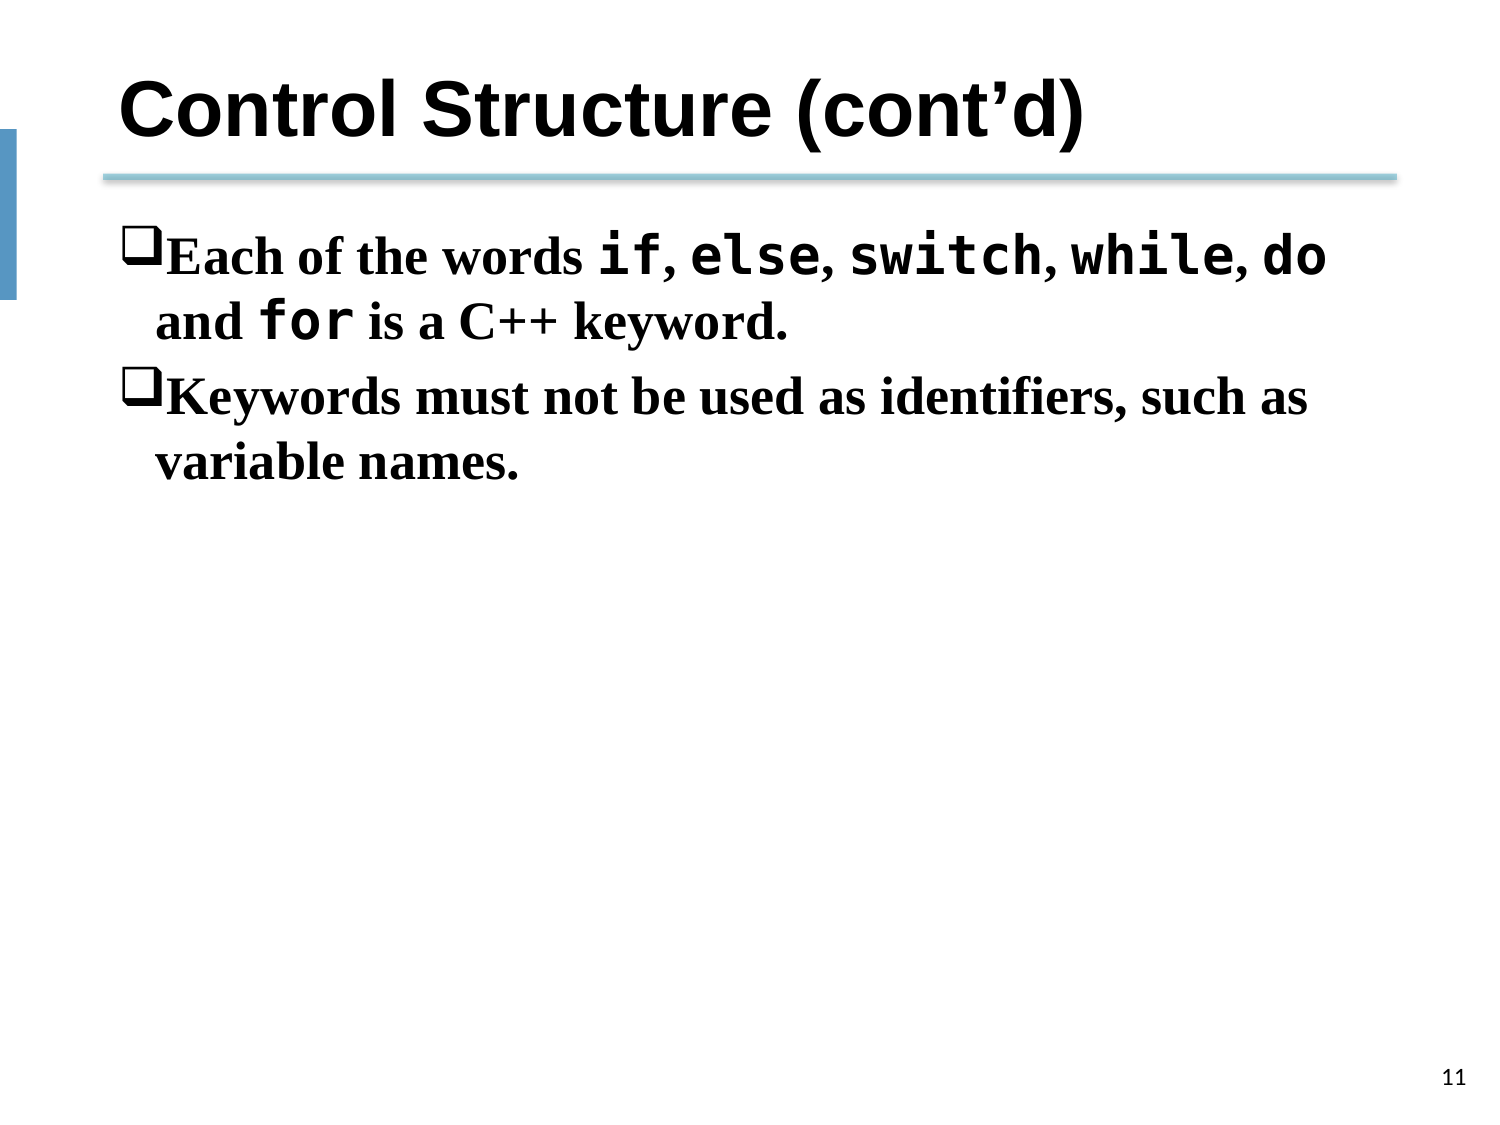

# Control Structure (cont’d)
Each of the words if, else, switch, while, do and for is a C++ keyword.
Keywords must not be used as identifiers, such as variable names.

11